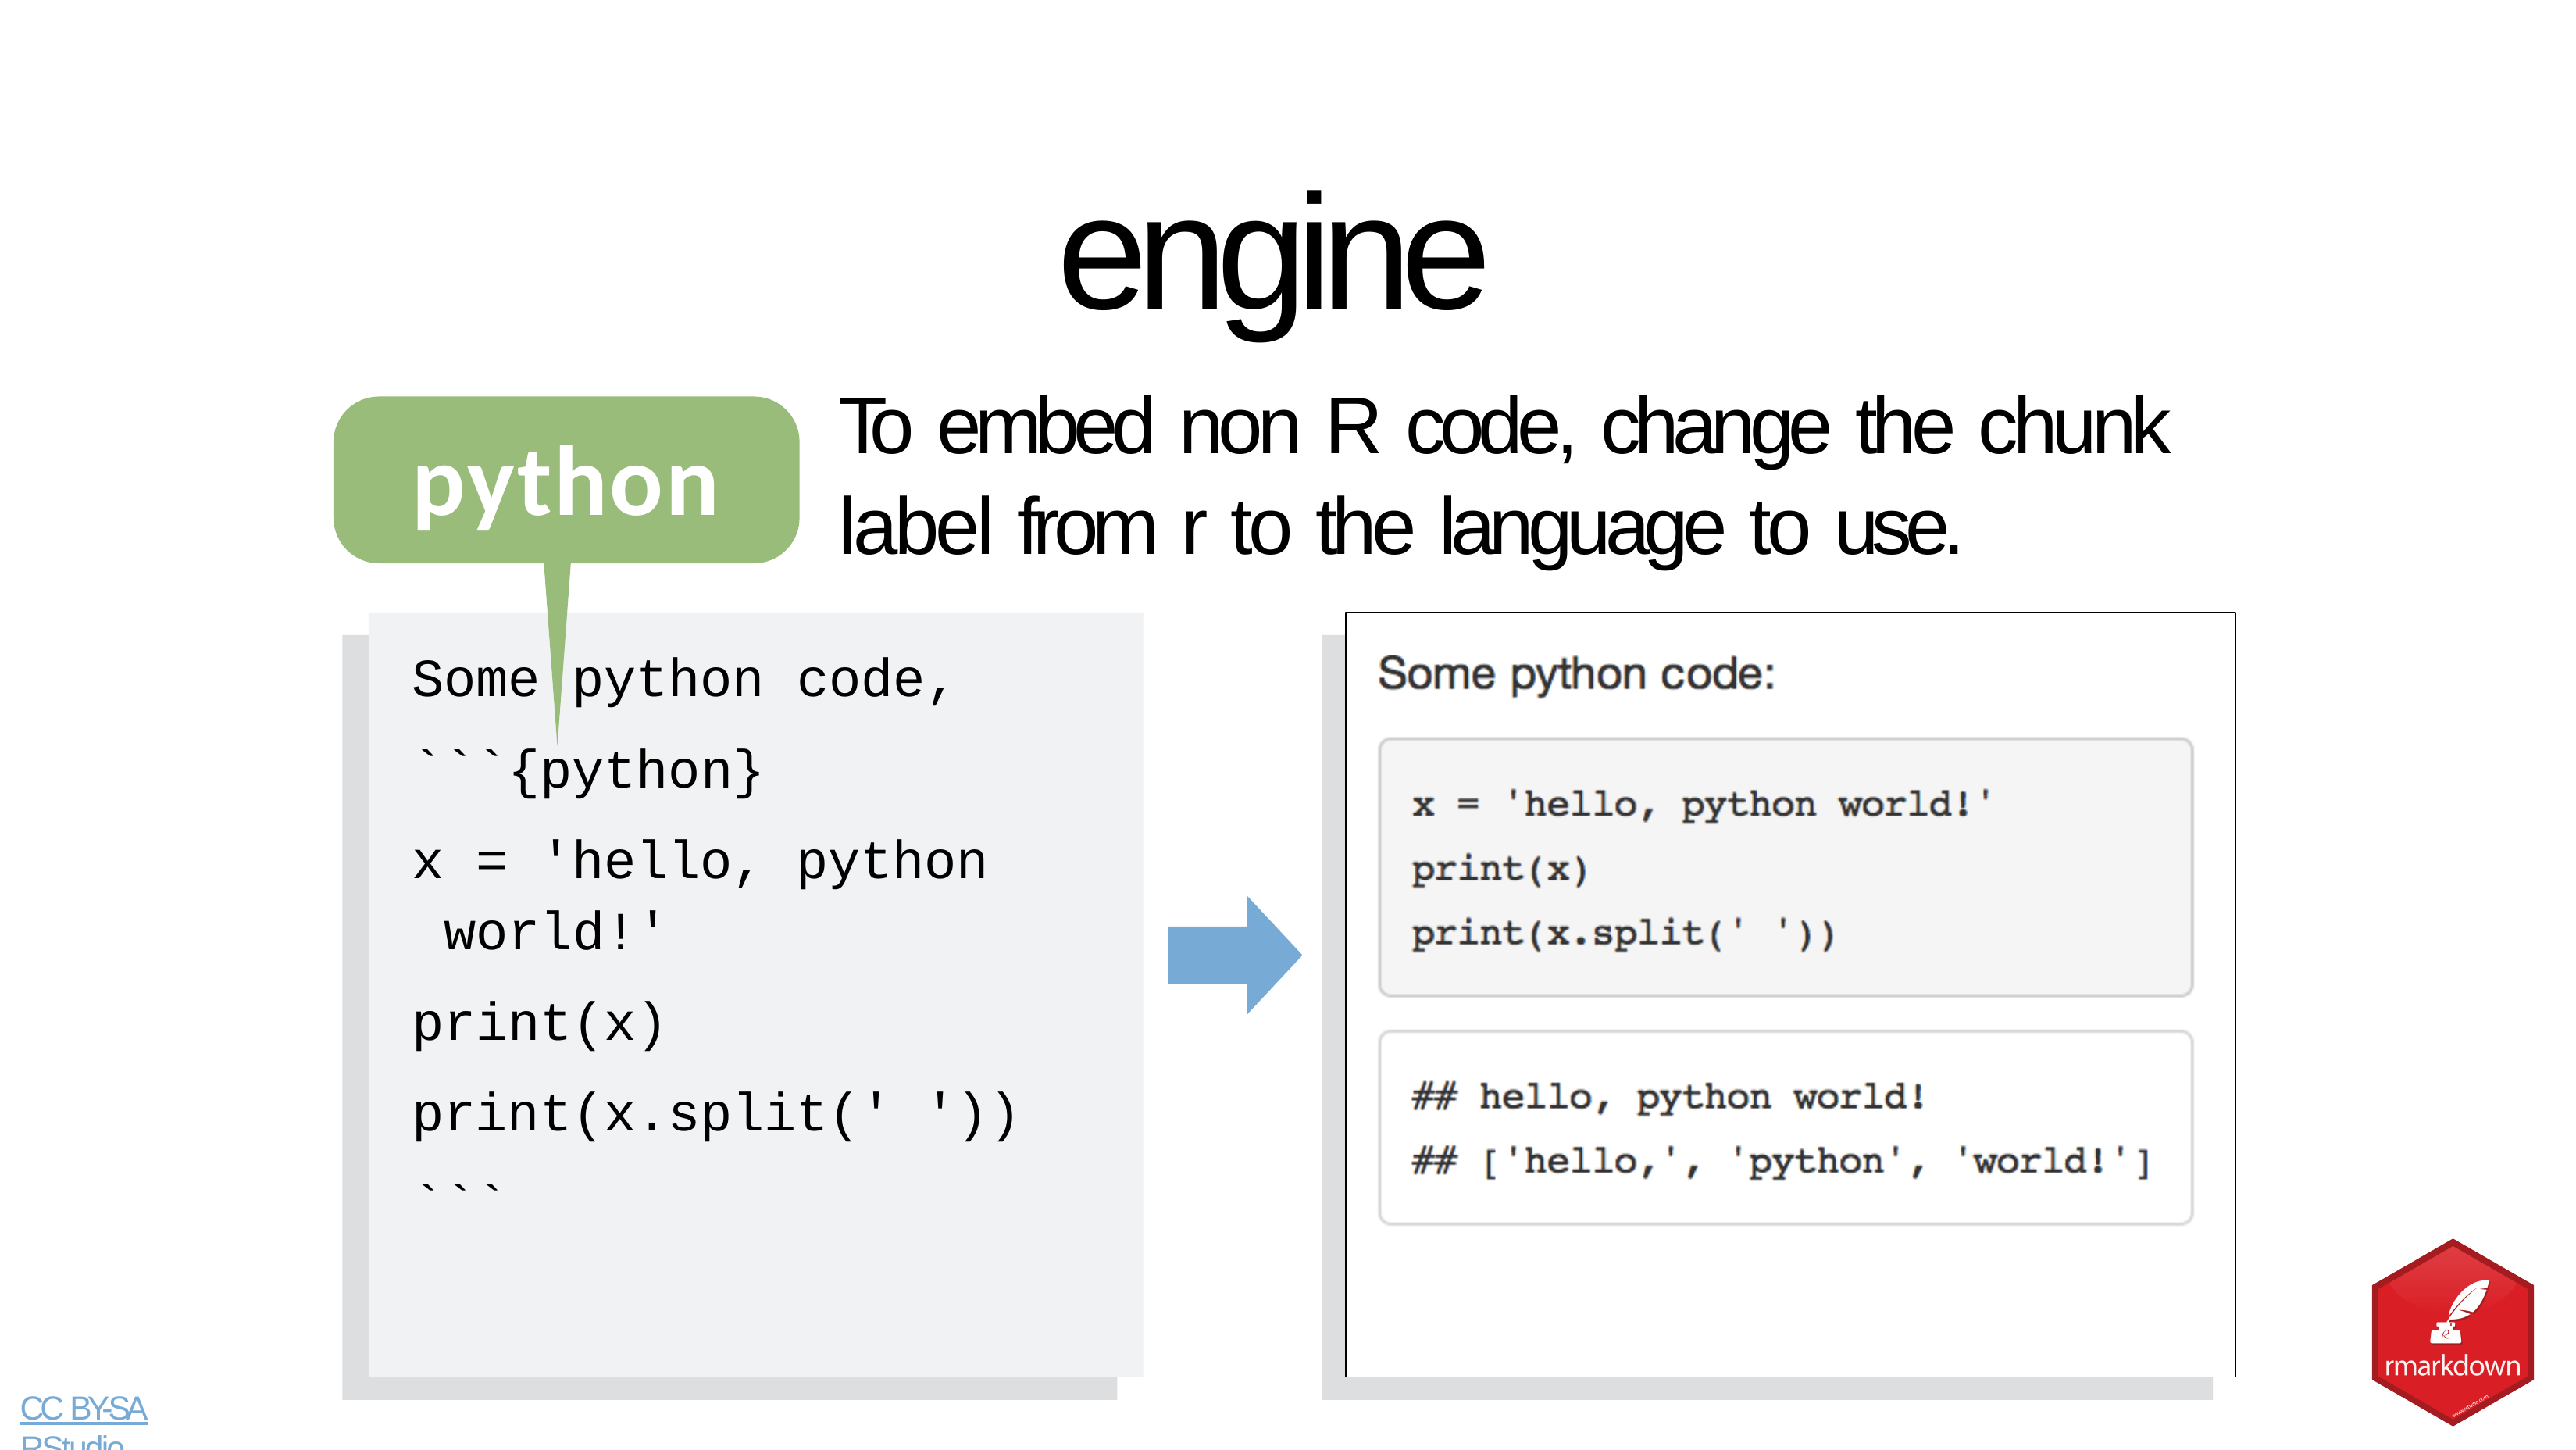

# engine
To embed non R code, change the chunk  label from r to the language to use.

python

Some python code,
```{python}
x = 'hello, python  world!'
print(x)  print(x.split(' '))
```

CC BY-SA RStudio